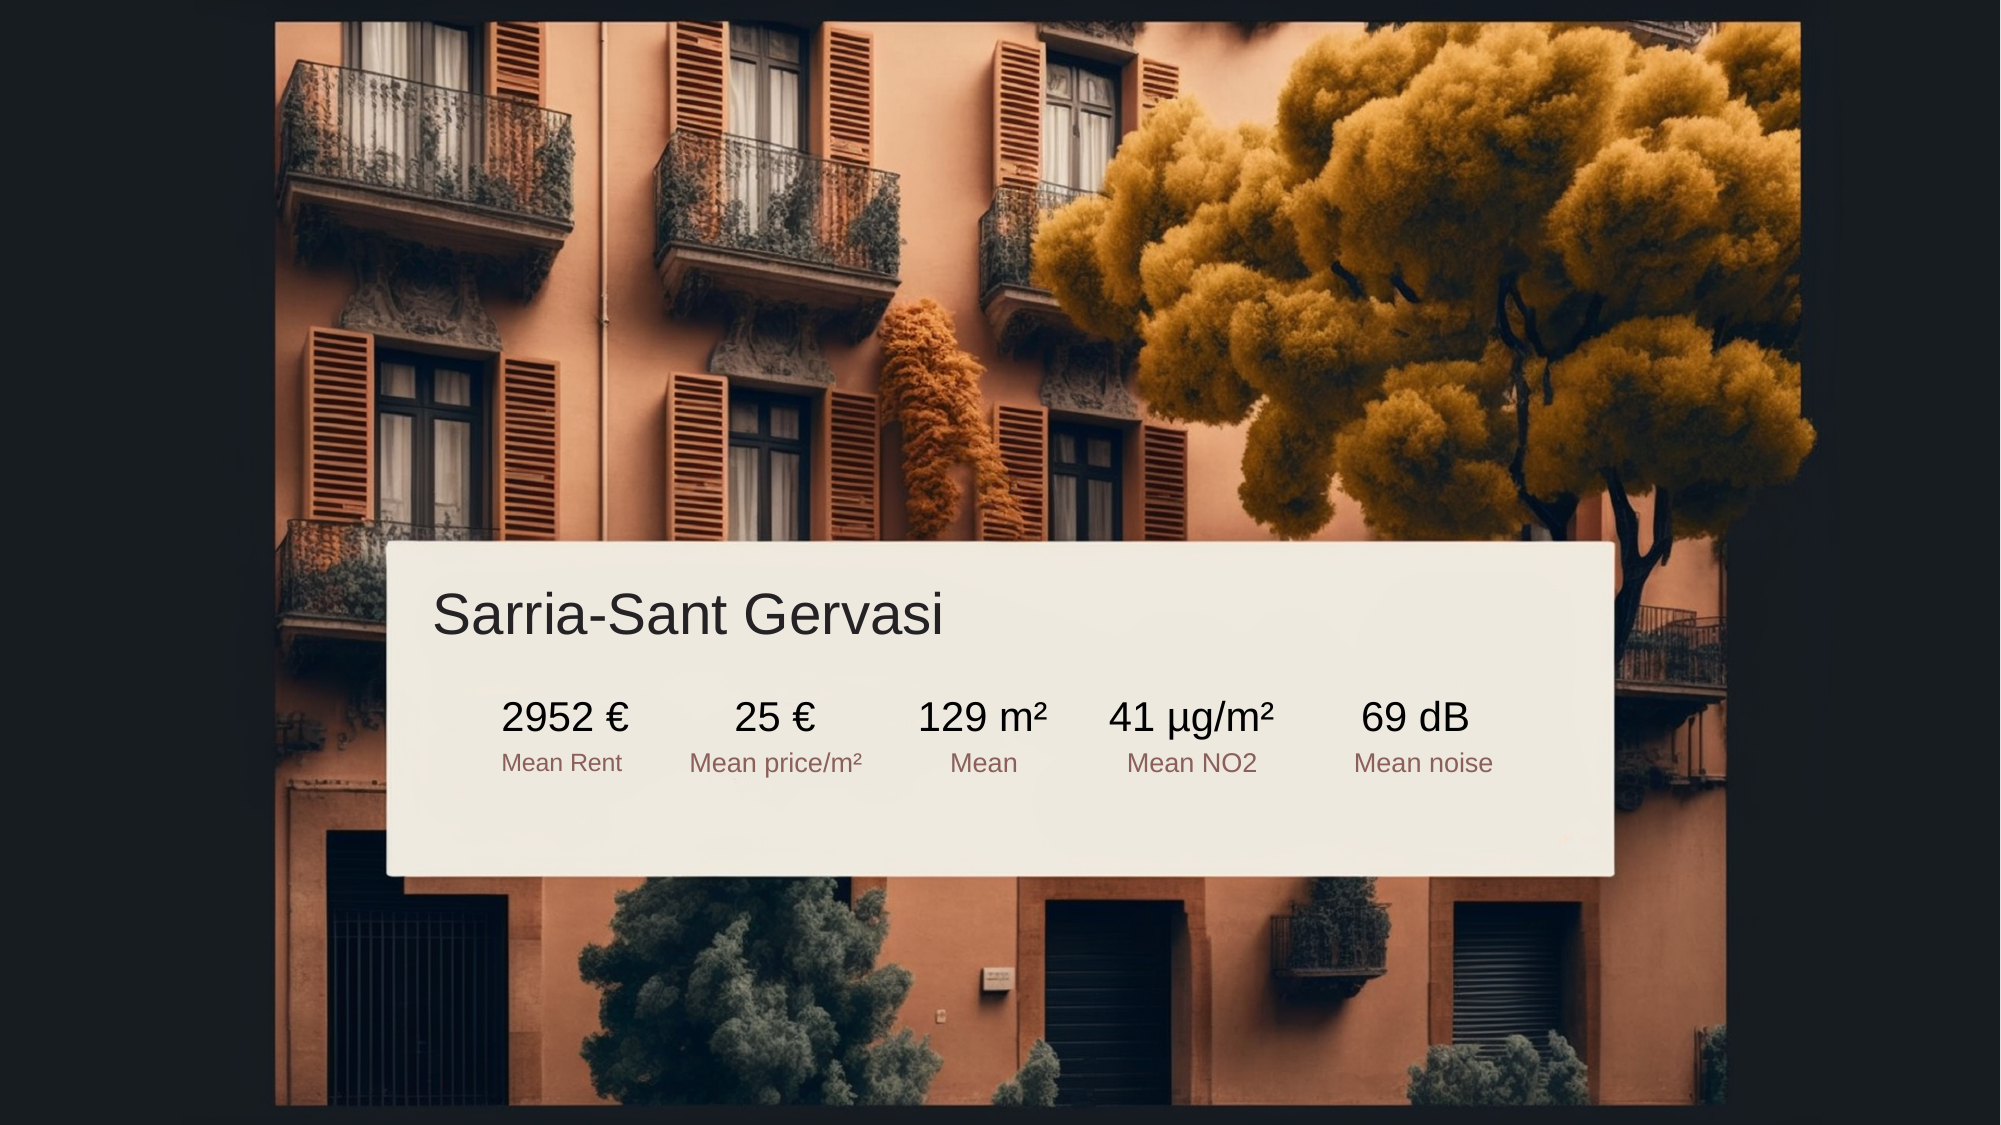

Sarria-Sant Gervasi
2952 €
25 €
129 m²
41 µg/m²
69 dB
Mean Rent
Mean price/m²
Mean
Mean NO2
Mean noise